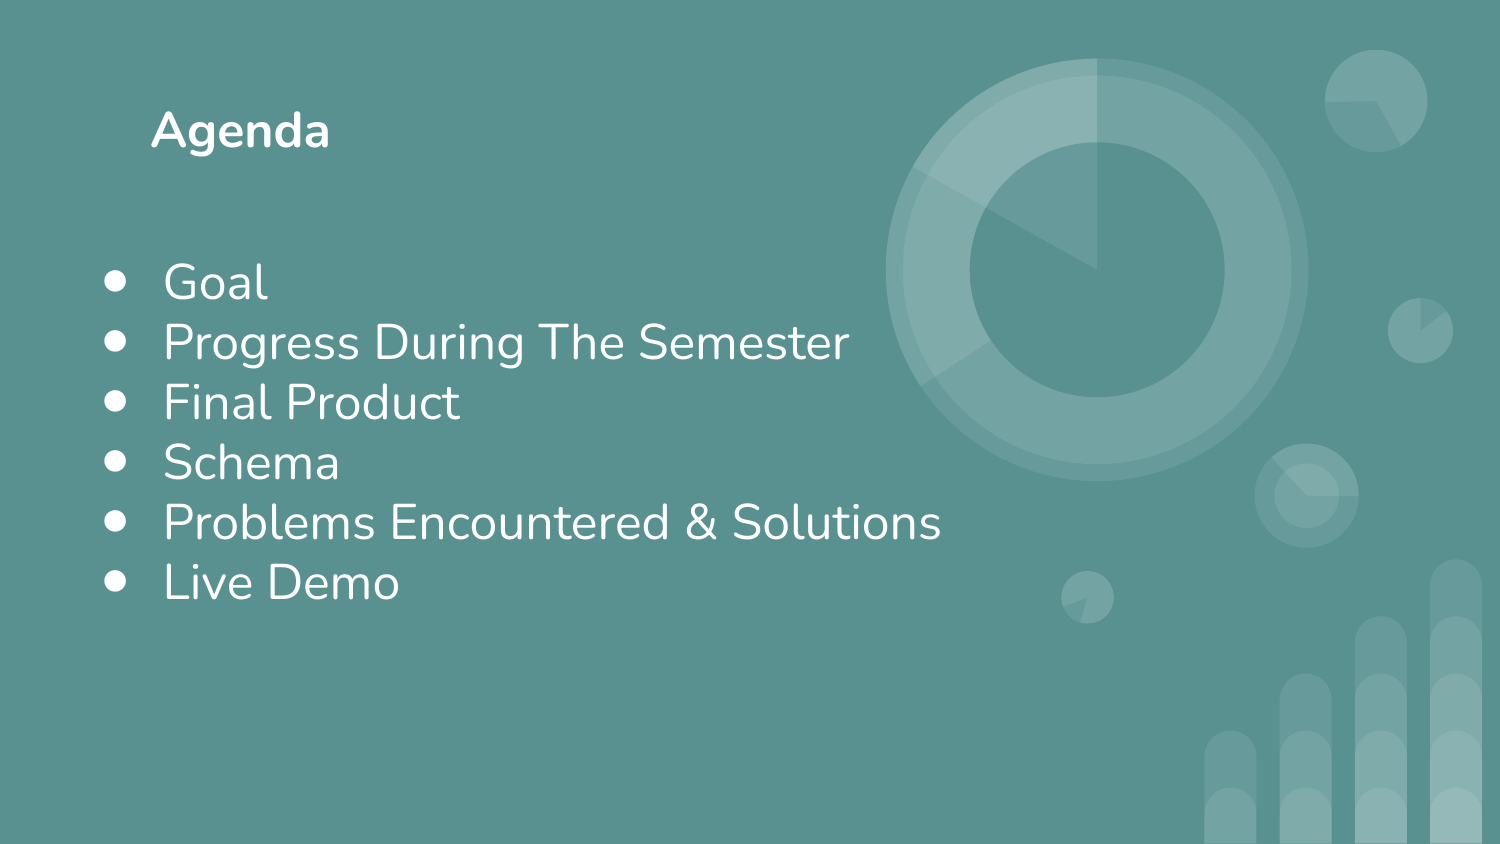

# Agenda
Goal
Progress During The Semester
Final Product
Schema
Problems Encountered & Solutions
Live Demo